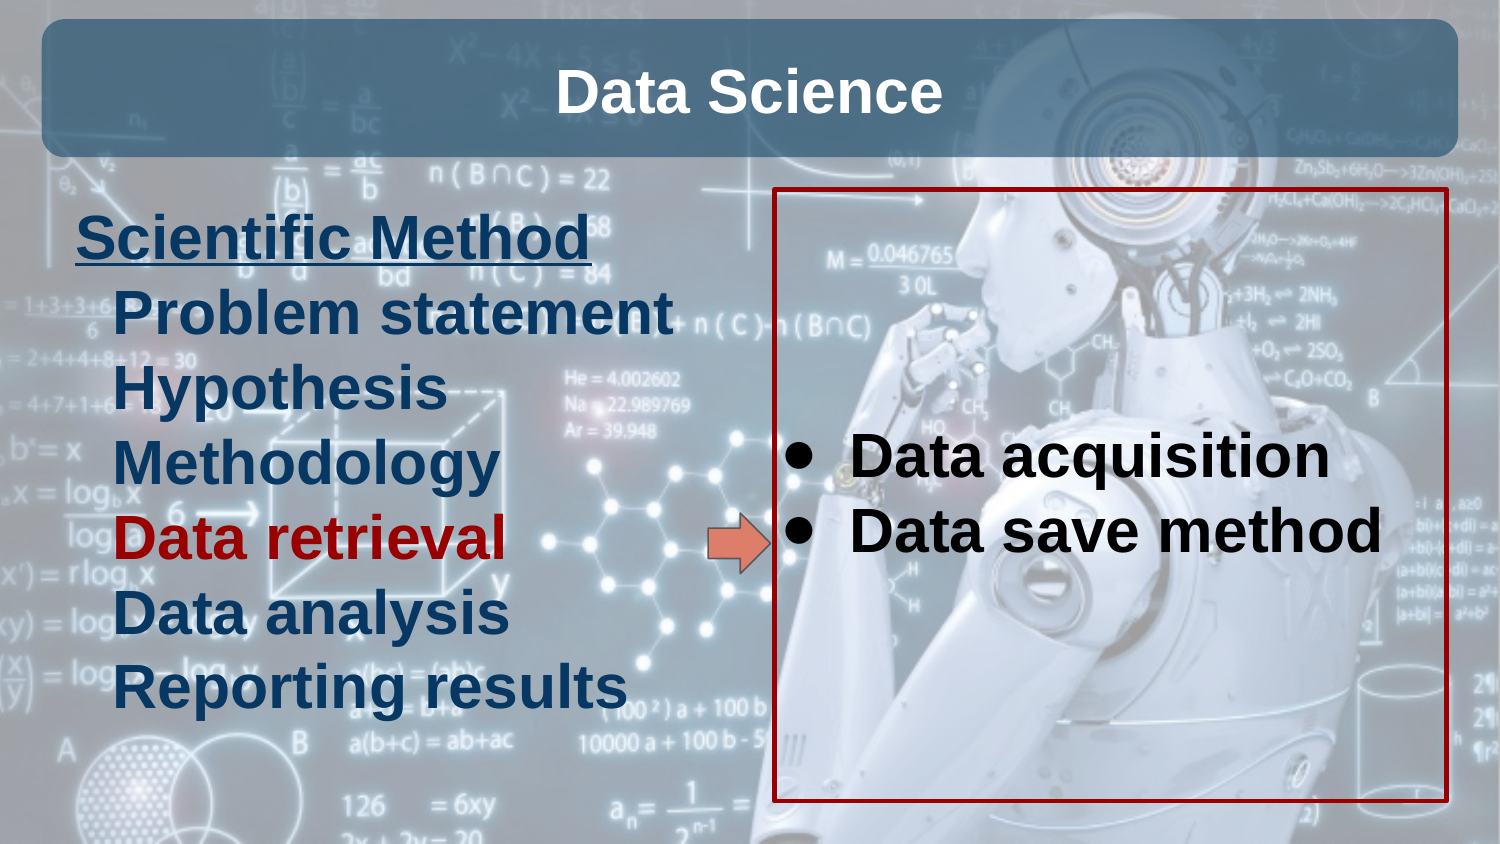

# Data Science

Data acquisition
Data save method

Scientific Method
Problem statement
Hypothesis
Methodology
Data retrieval
Data analysis
Reporting results